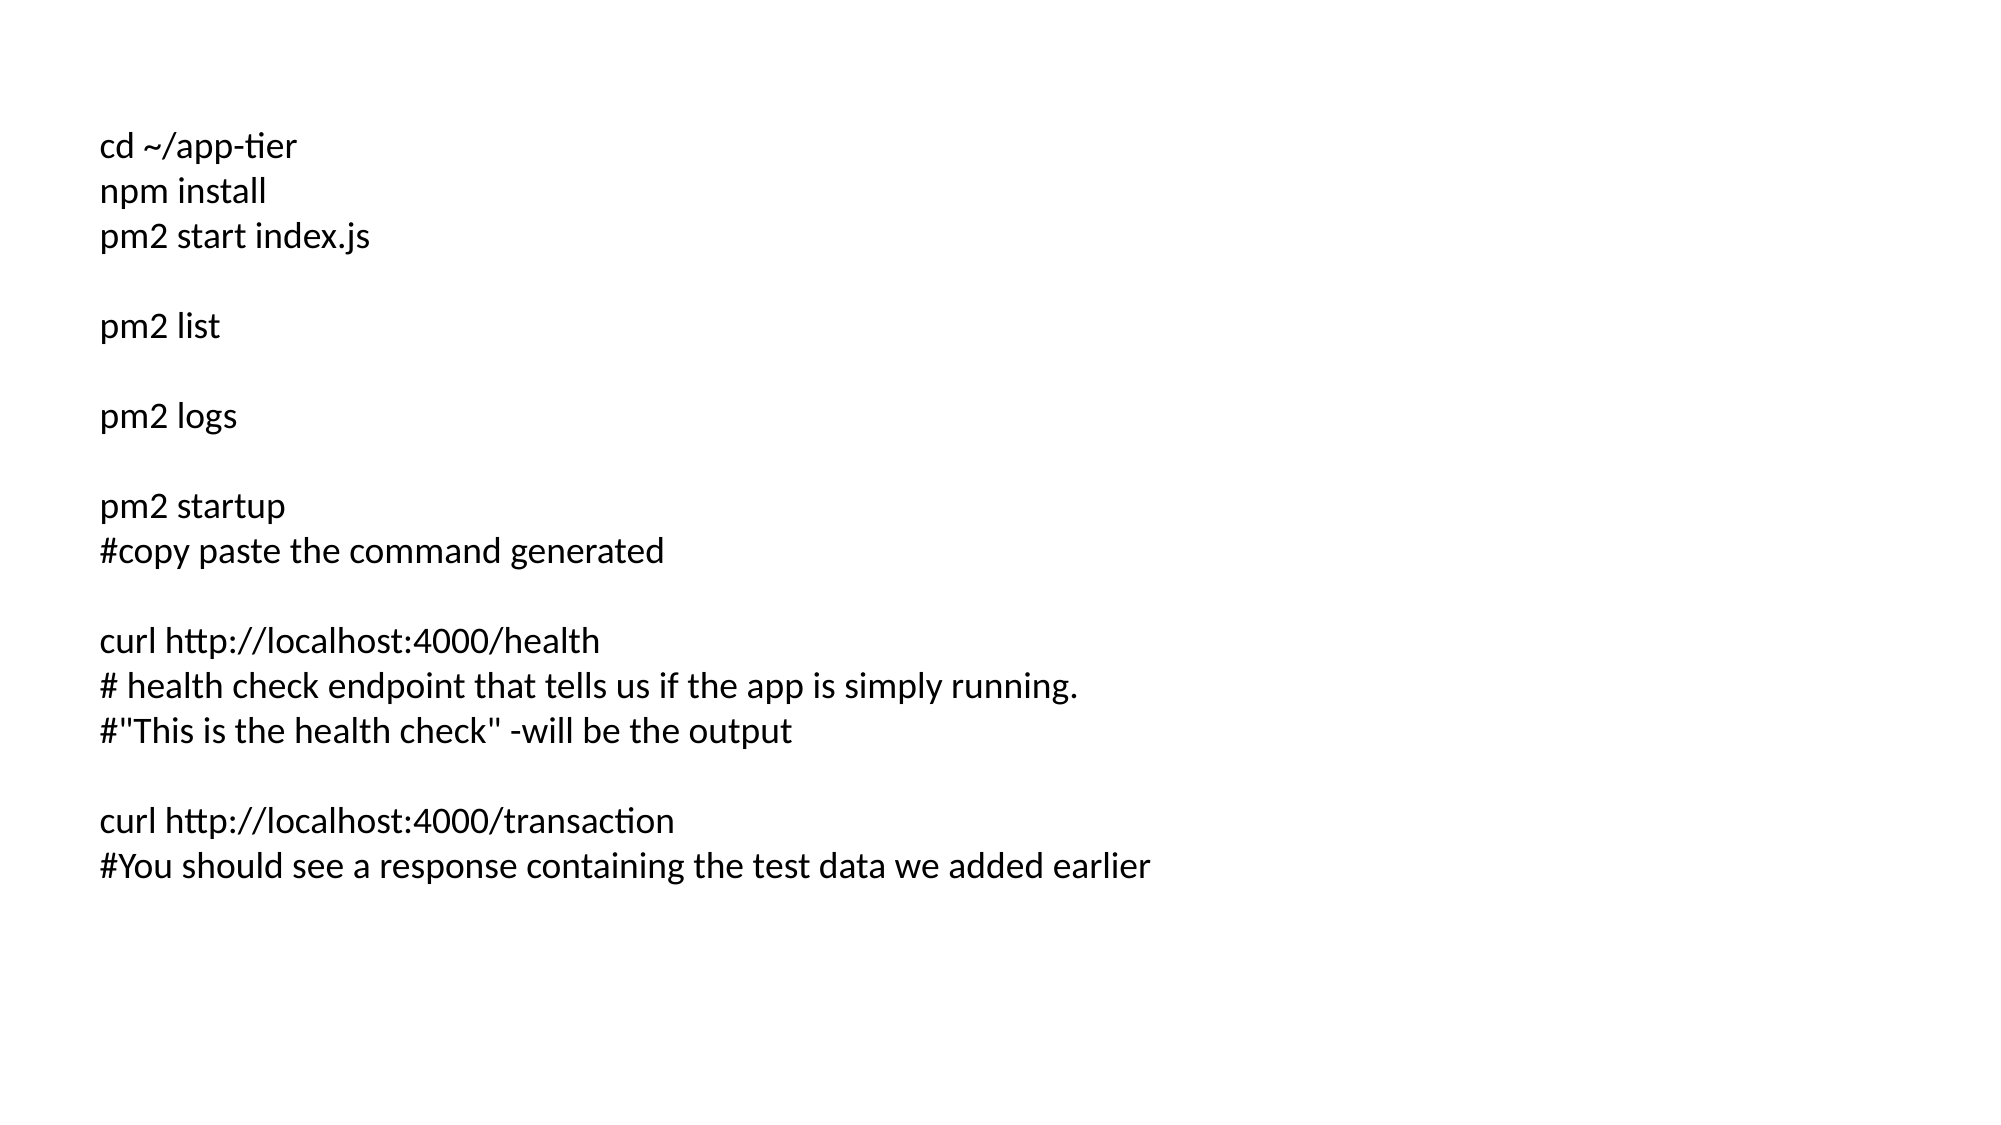

cd ~/app-tier
npm install
pm2 start index.js

pm2 list

pm2 logs

pm2 startup
#copy paste the command generated

curl http://localhost:4000/health
# health check endpoint that tells us if the app is simply running.
#"This is the health check" -will be the output

curl http://localhost:4000/transaction
#You should see a response containing the test data we added earlier